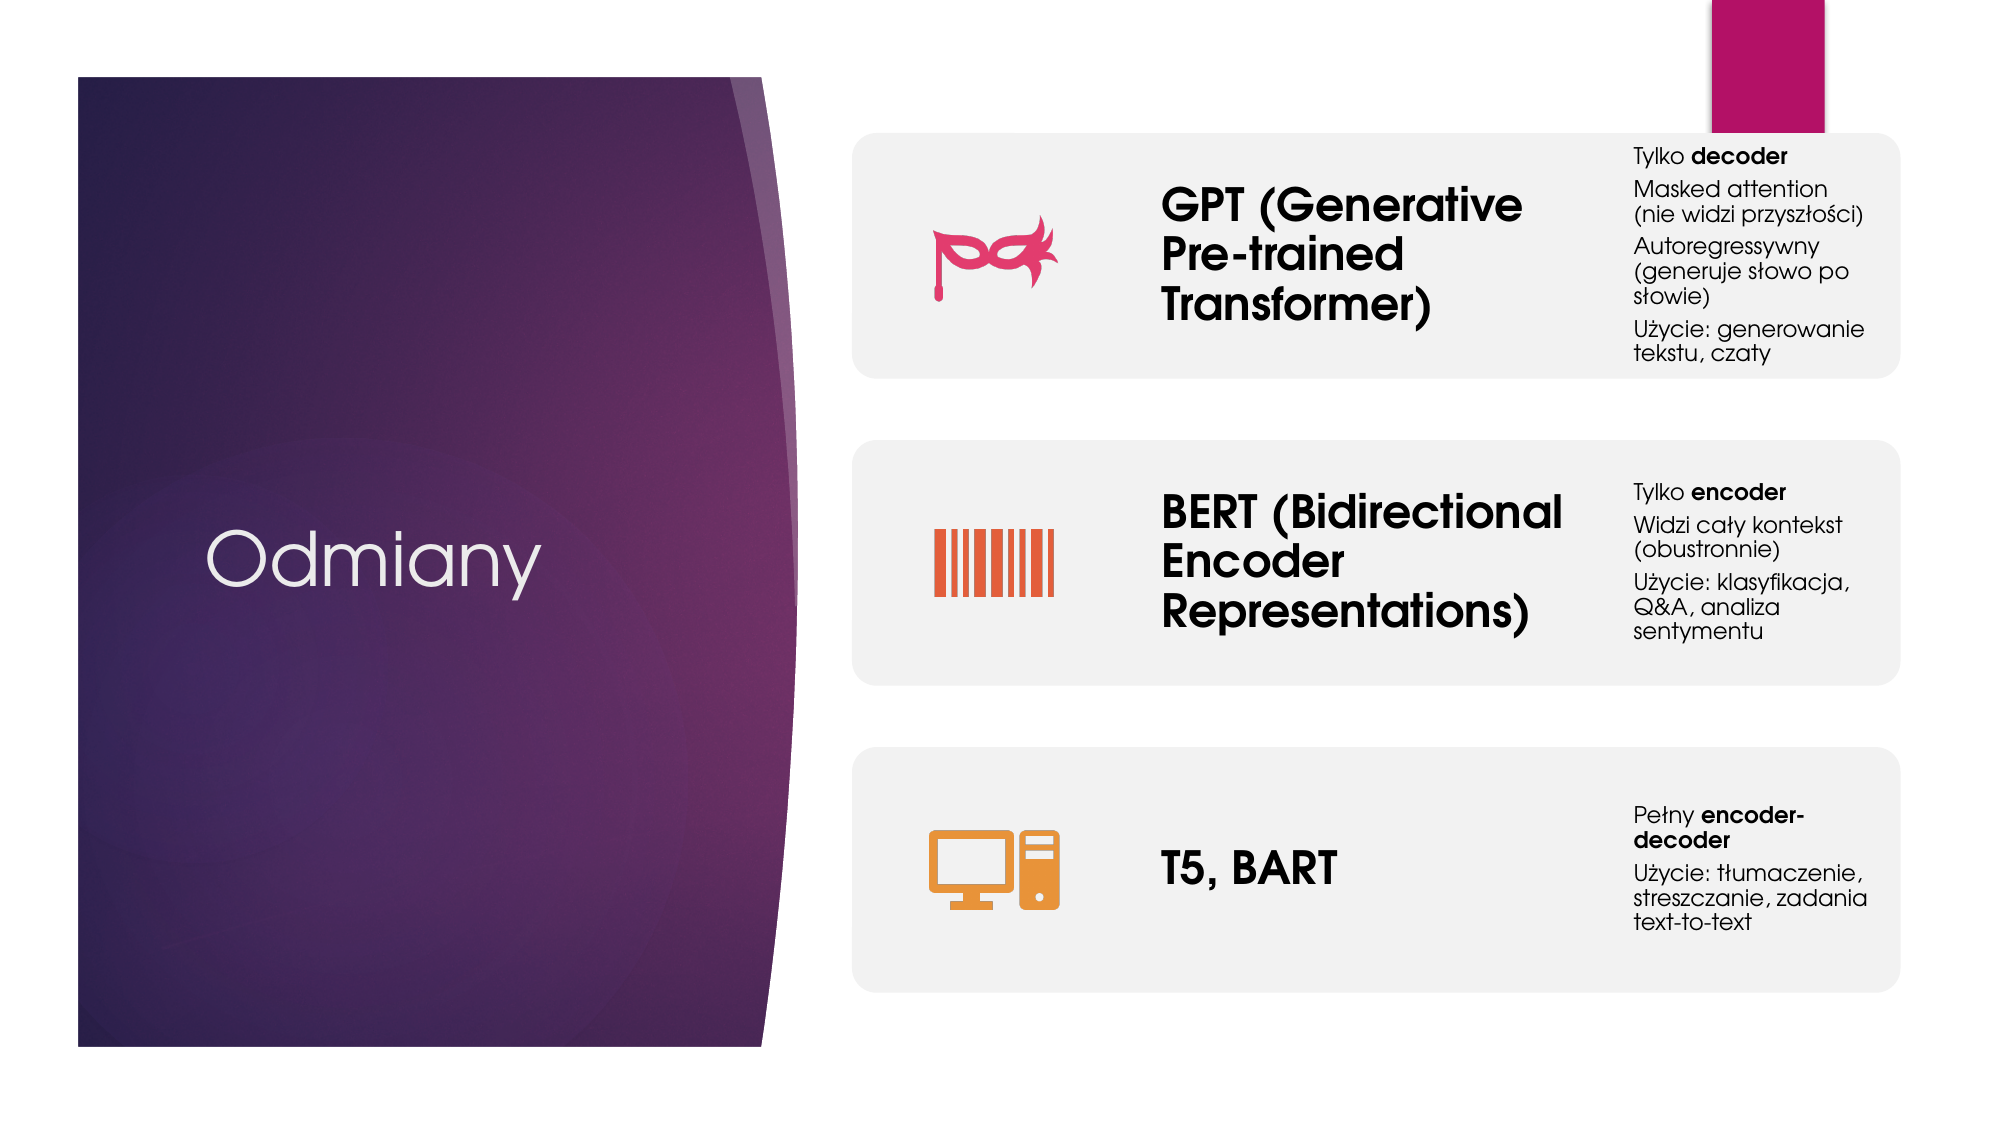

GPT (Generative Pre-trained Transformer)
Tylko decoder
Masked attention (nie widzi przyszłości)
Autoregressywny (generuje słowo po słowie)
Użycie: generowanie tekstu, czaty
BERT (Bidirectional Encoder Representations)
Tylko encoder
Widzi cały kontekst (obustronnie)
Użycie: klasyfikacja, Q&A, analiza sentymentu
T5, BART
Pełny encoder-decoder
Użycie: tłumaczenie, streszczanie, zadania text-to-text
# Odmiany